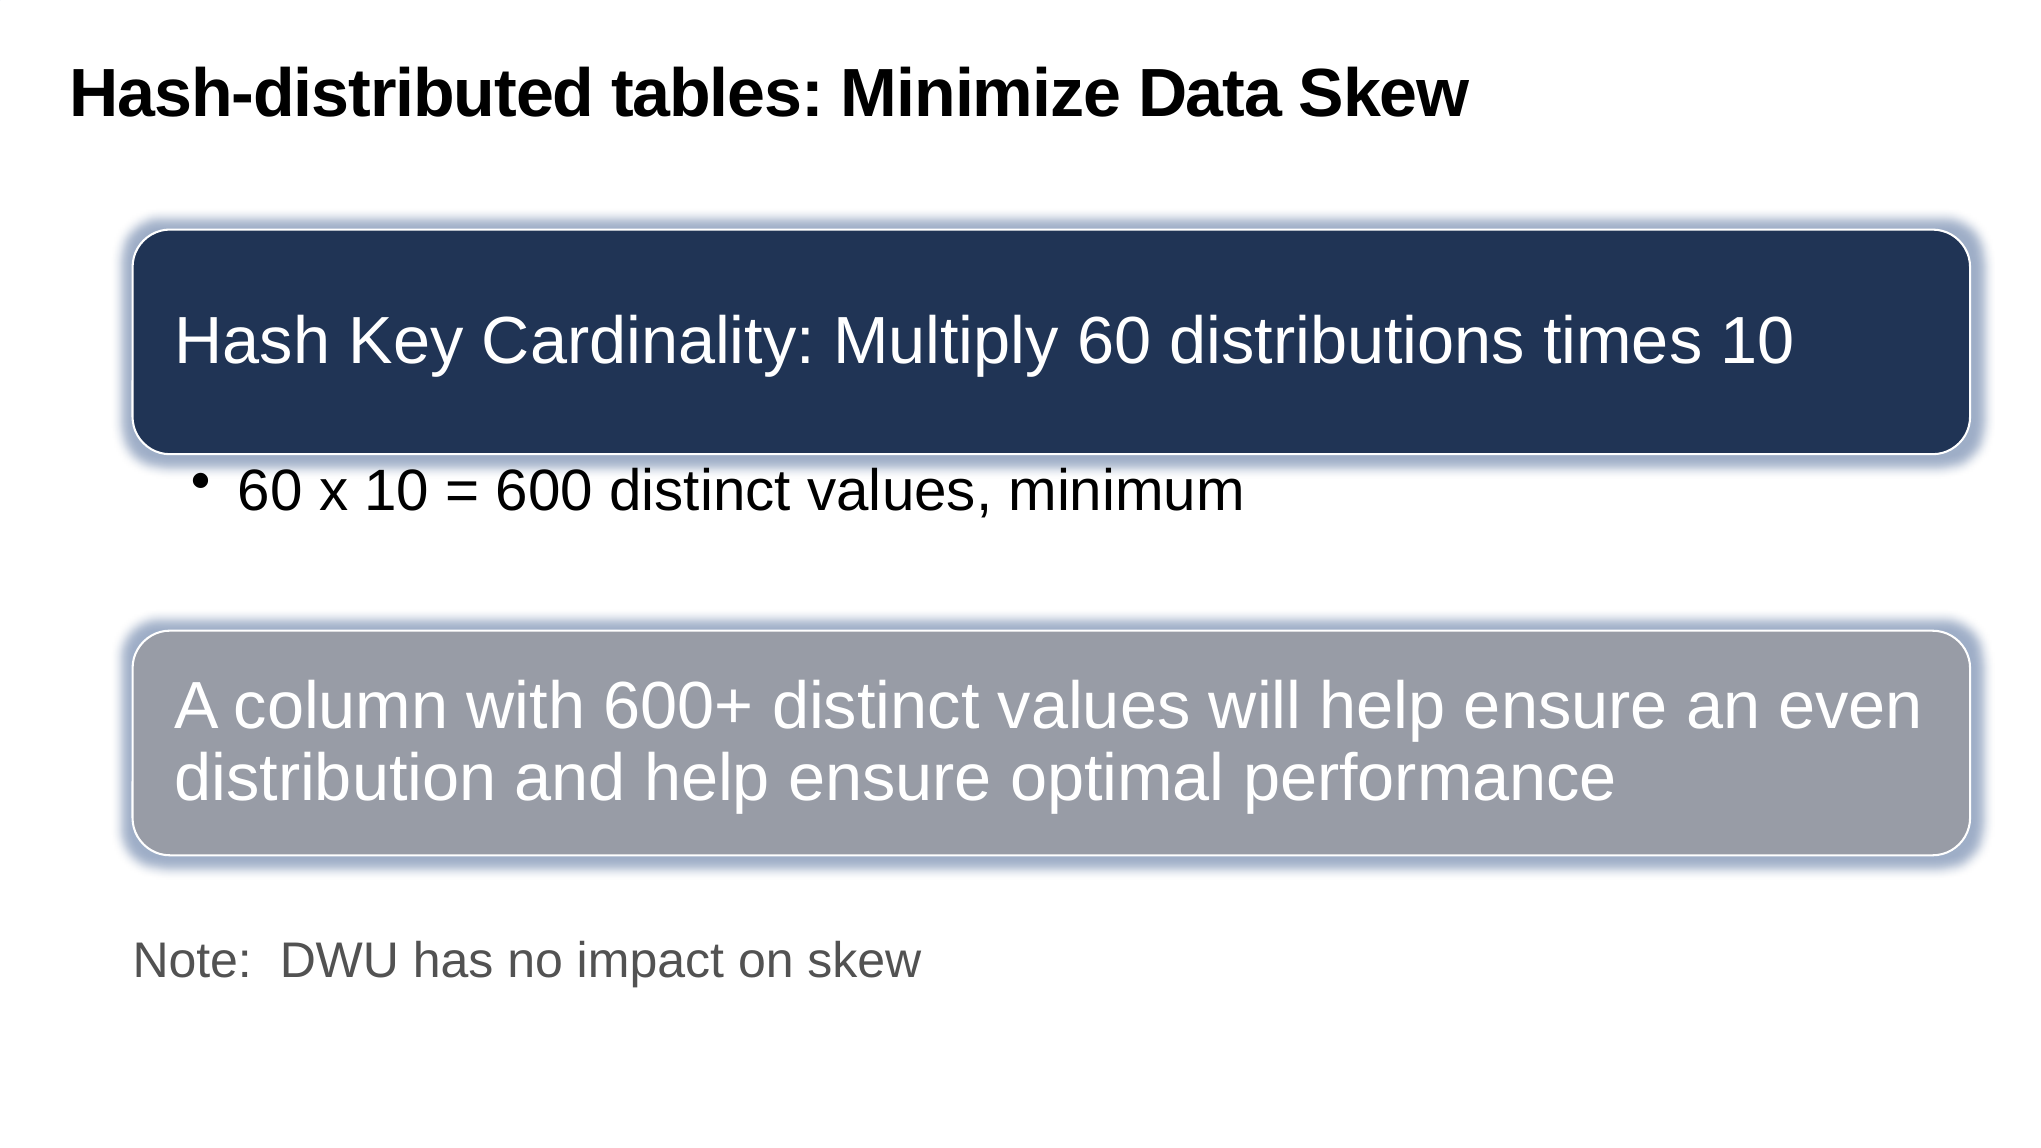

# Hash-distributed tables: Minimize Data Skew
Hash Key Cardinality: Multiply 60 distributions times 10
60 x 10 = 600 distinct values, minimum
A column with 600+ distinct values will help ensure an even distribution and help ensure optimal performance

Note:  DWU has no impact on skew